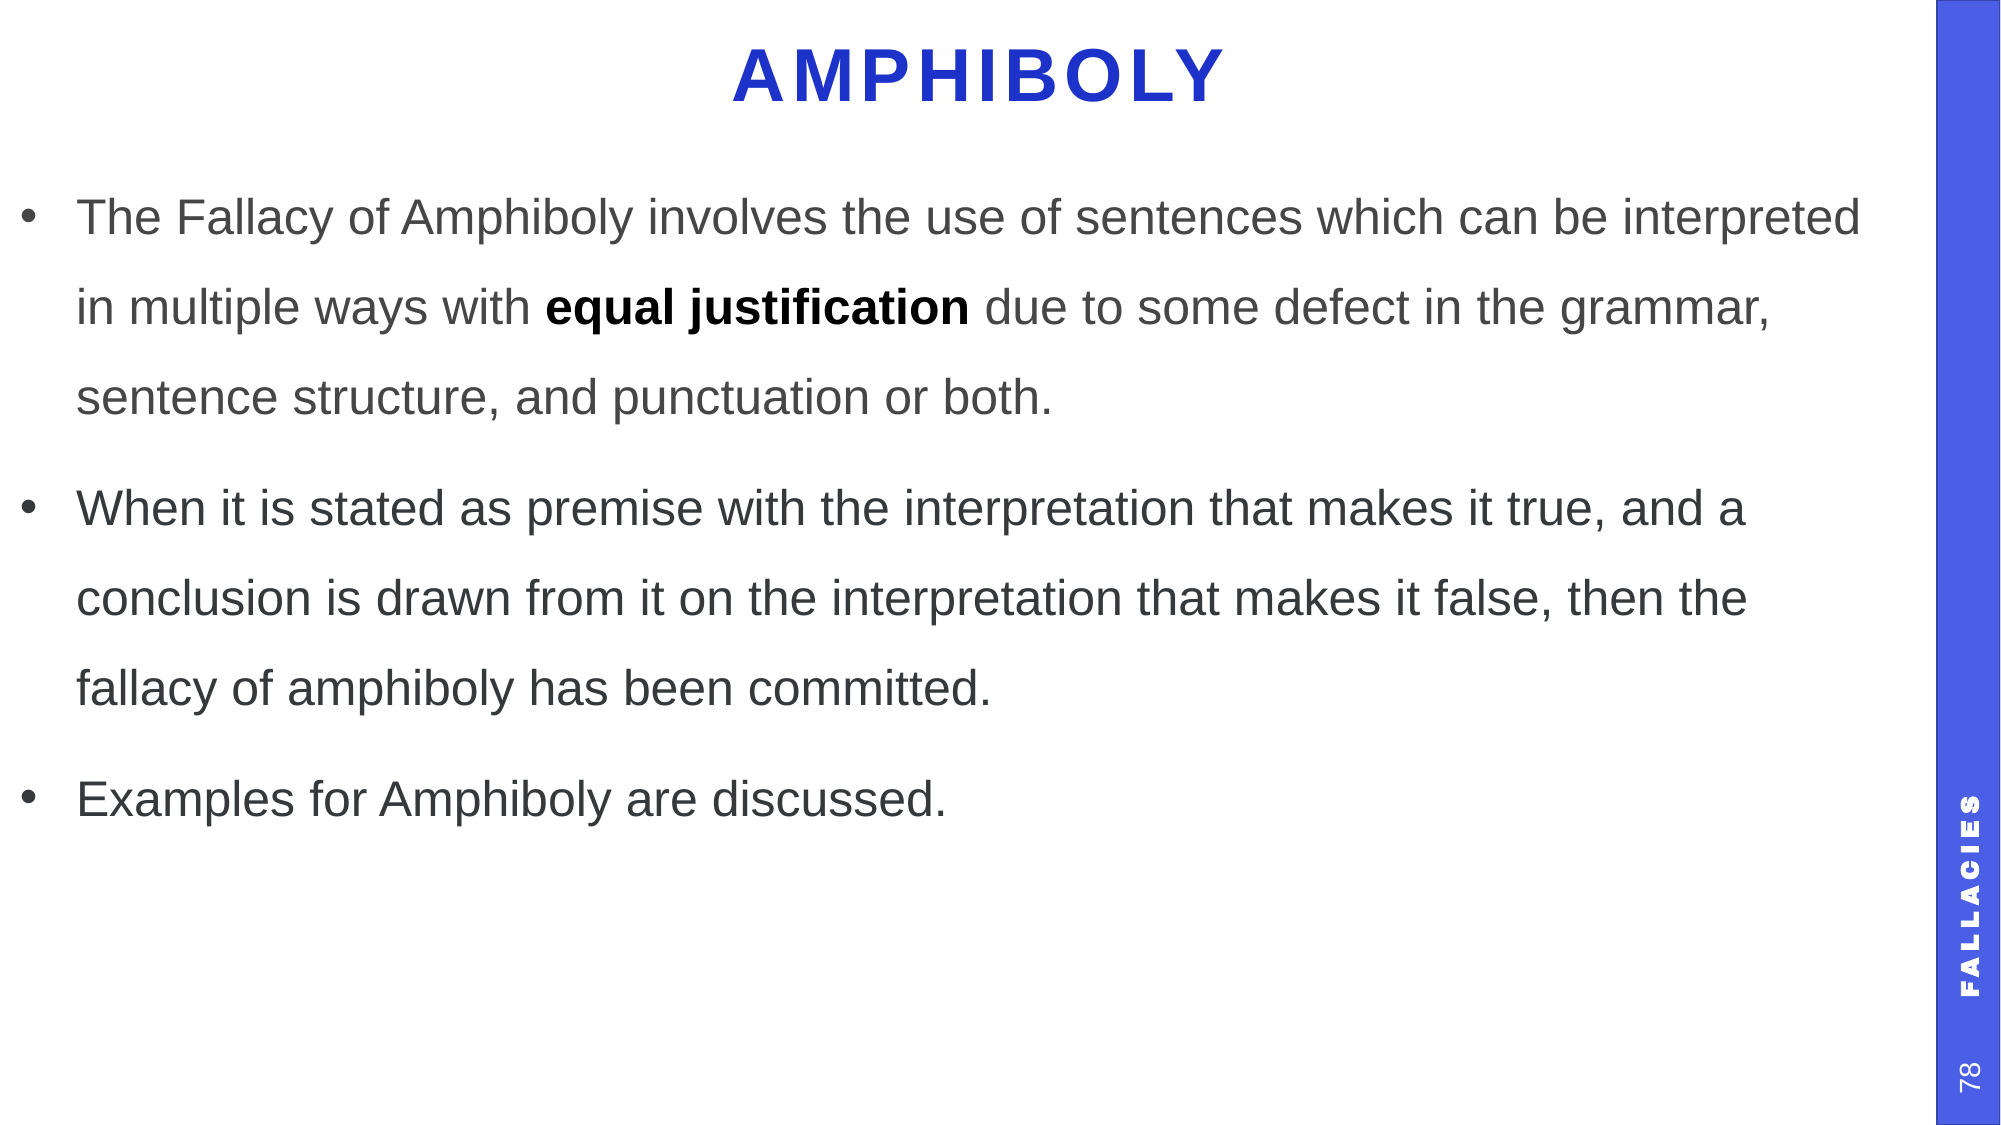

# Amphiboly
The Fallacy of Amphiboly involves the use of sentences which can be interpreted in multiple ways with equal justification due to some defect in the grammar, sentence structure, and punctuation or both.
When it is stated as premise with the interpretation that makes it true, and a conclusion is drawn from it on the interpretation that makes it false, then the fallacy of amphiboly has been committed.
Examples for Amphiboly are discussed.
Fallacies
78